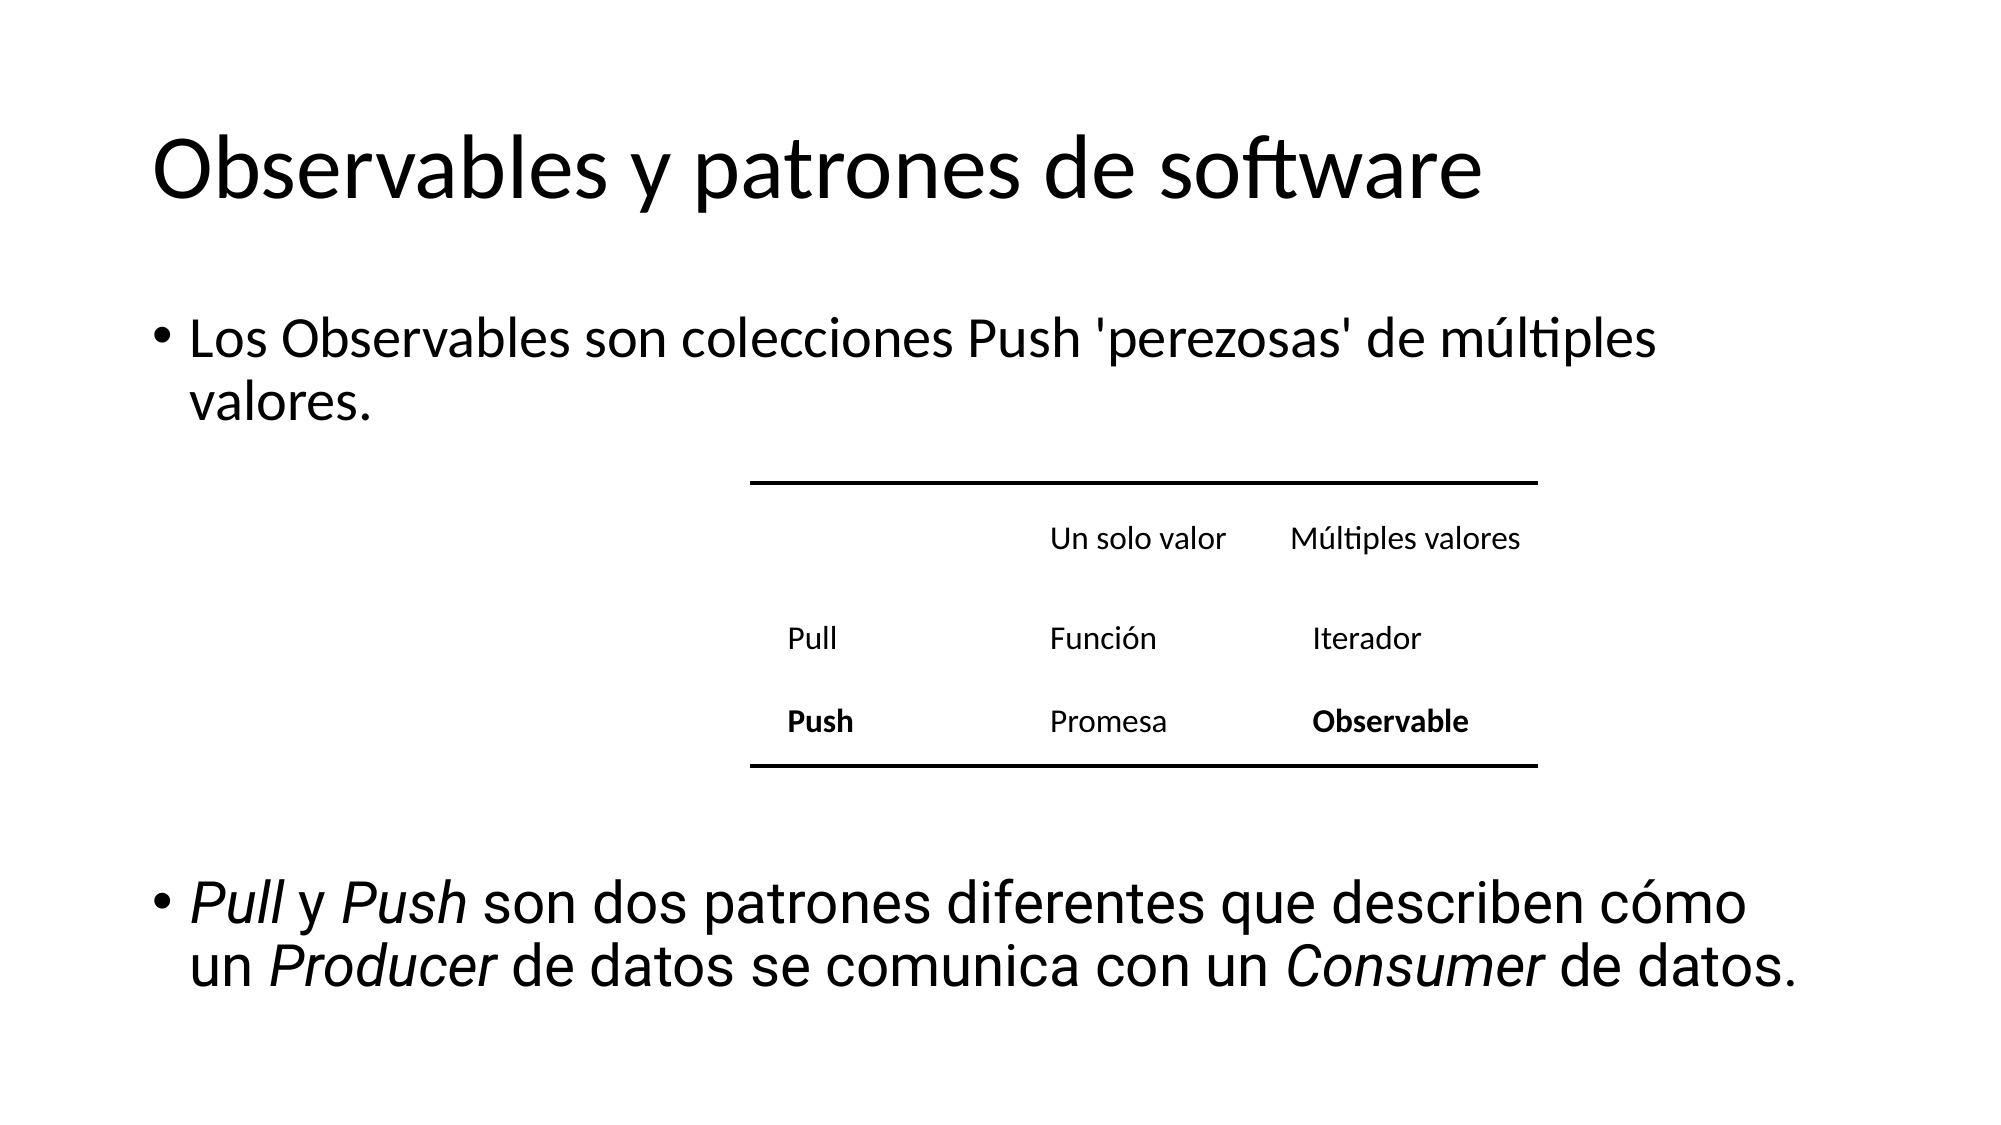

# Observables y patrones de software
Los Observables son colecciones Push 'perezosas' de múltiples valores.

Pull y Push son dos patrones diferentes que describen cómo un Producer de datos se comunica con un Consumer de datos.
|  | Un solo valor | Múltiples valores |
| --- | --- | --- |
| Pull | Función | Iterador |
| Push | Promesa | Observable |